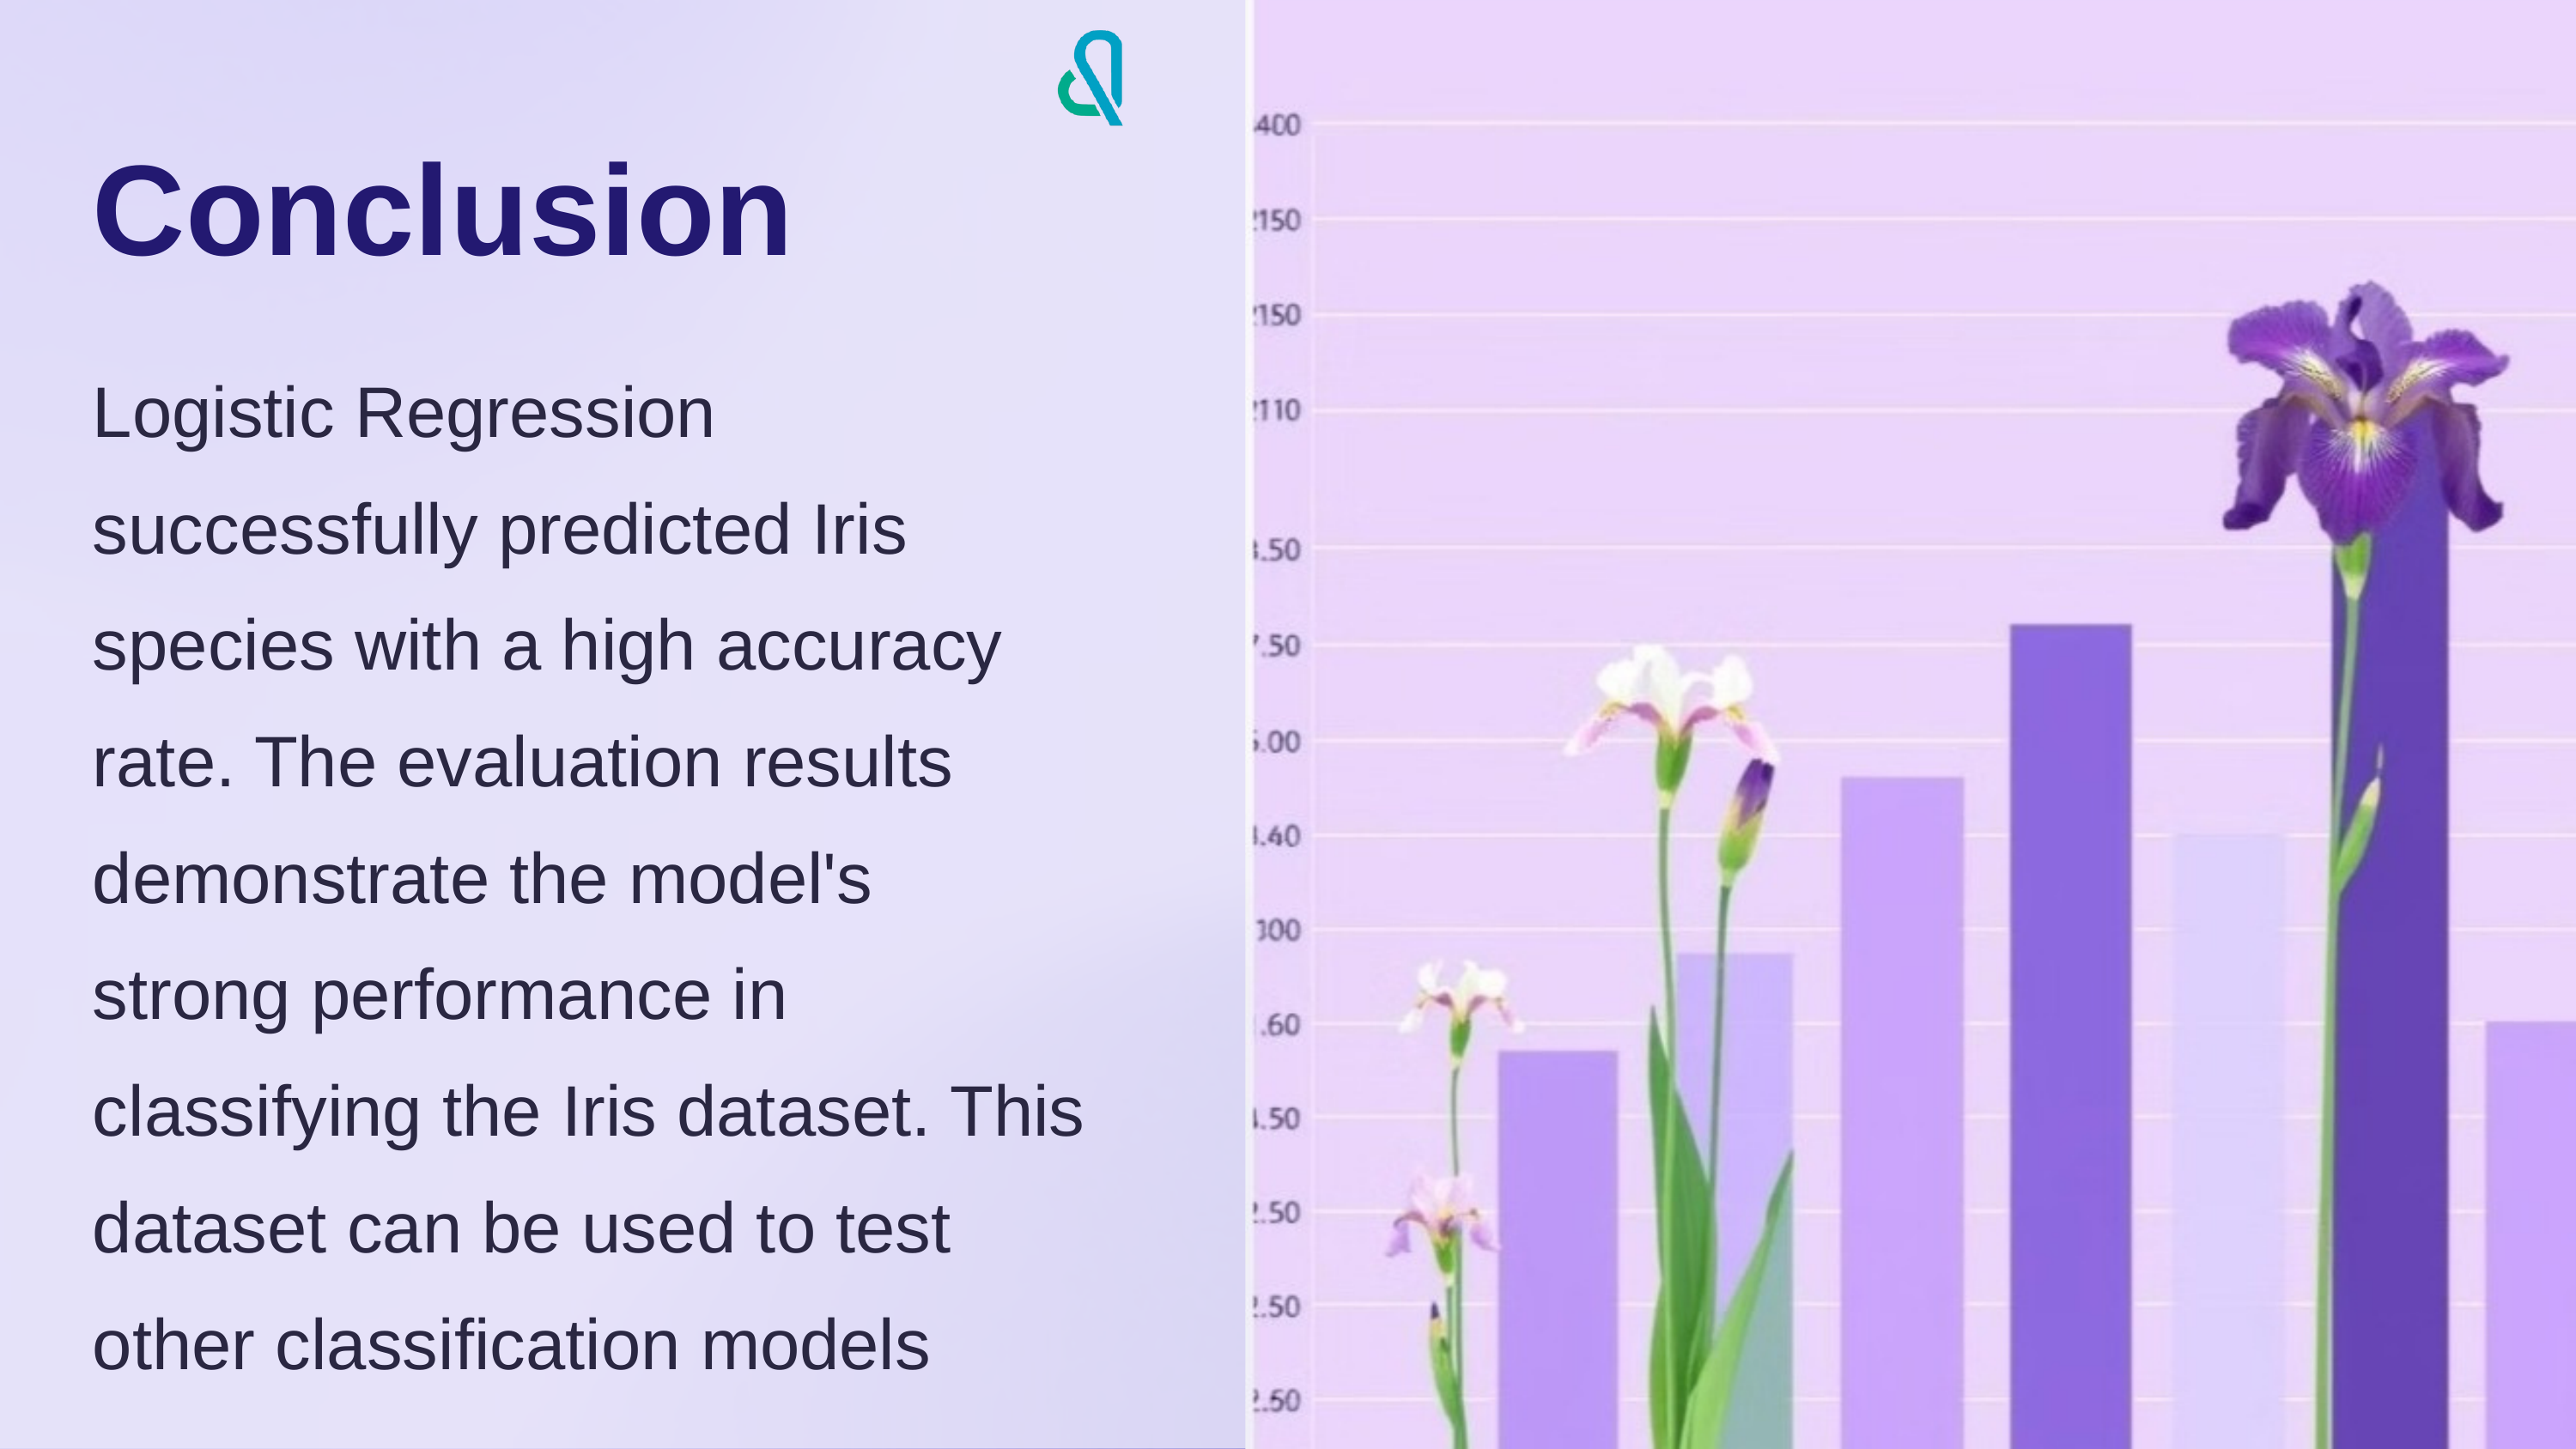

Conclusion
Logistic Regression successfully predicted Iris species with a high accuracy rate. The evaluation results demonstrate the model's strong performance in classifying the Iris dataset. This dataset can be used to test other classification models